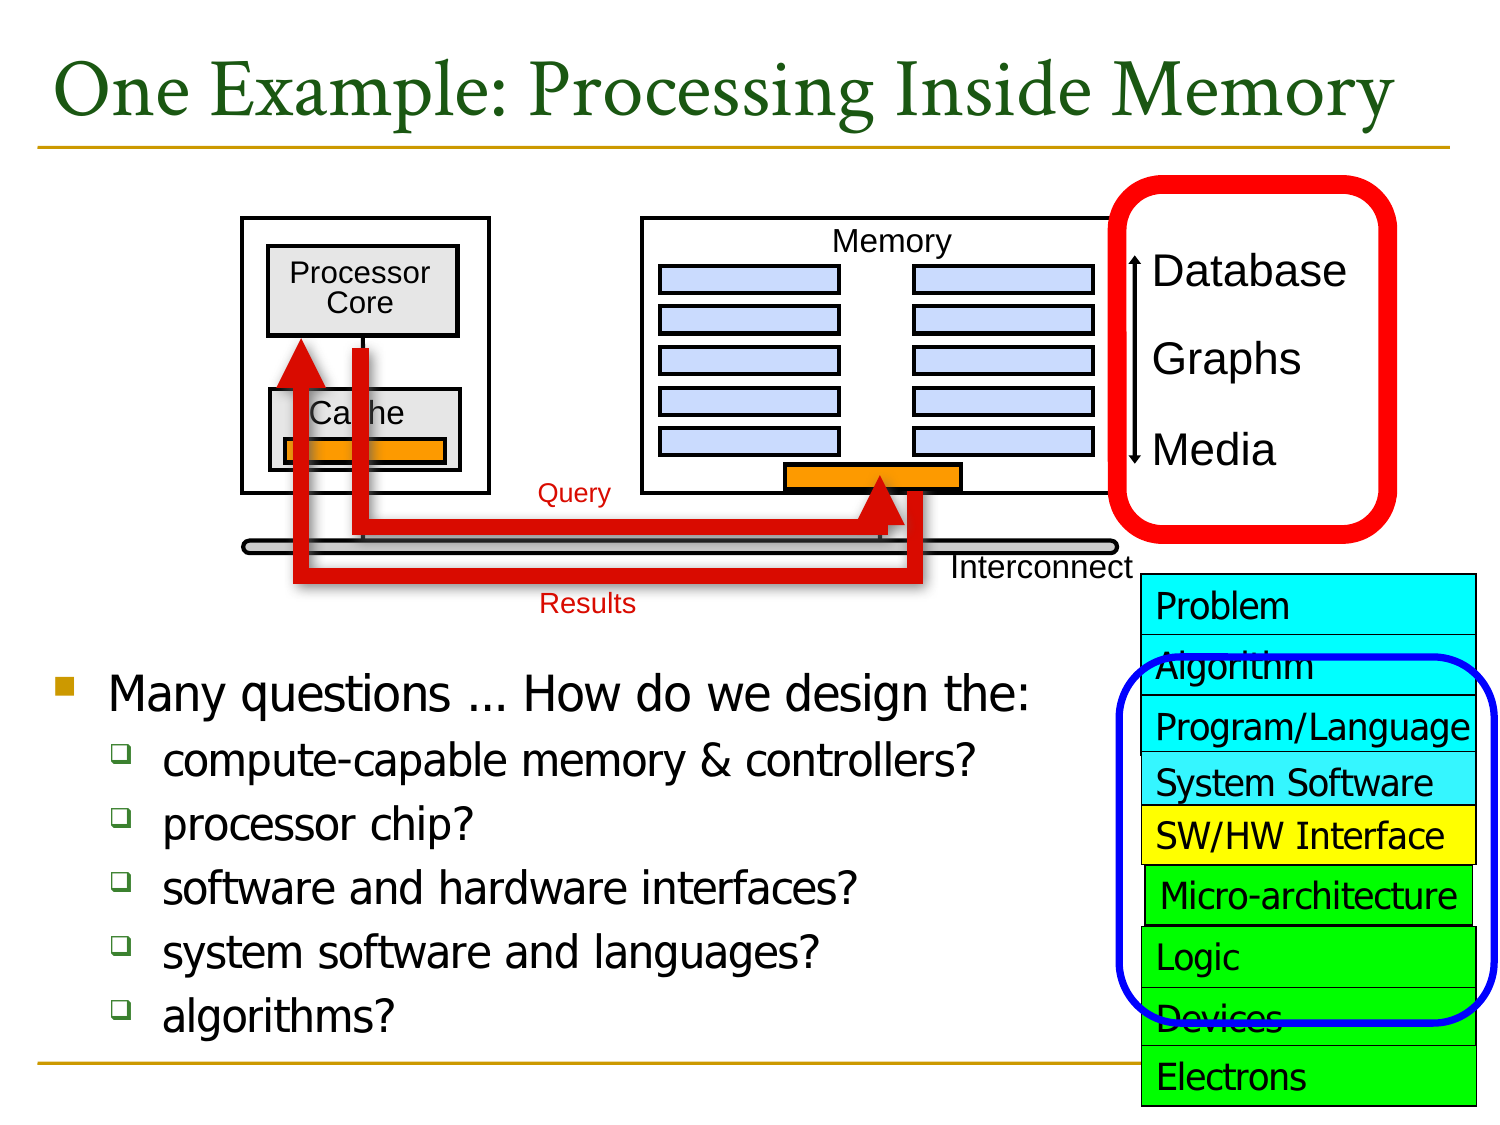

# One Example: Processing Inside Memory

Many questions … How do we design the:
compute-capable memory & controllers?
processor chip?
software and hardware interfaces?
system software and languages?
algorithms?

 Memory

Database

Graphs

Media

Processor
Core

Query

Cache

 Interconnect
Problem
Results
Algorithm

Program/Language
System Software
SW/HW Interface
Micro-architecture
Logic

Devices
Electrons